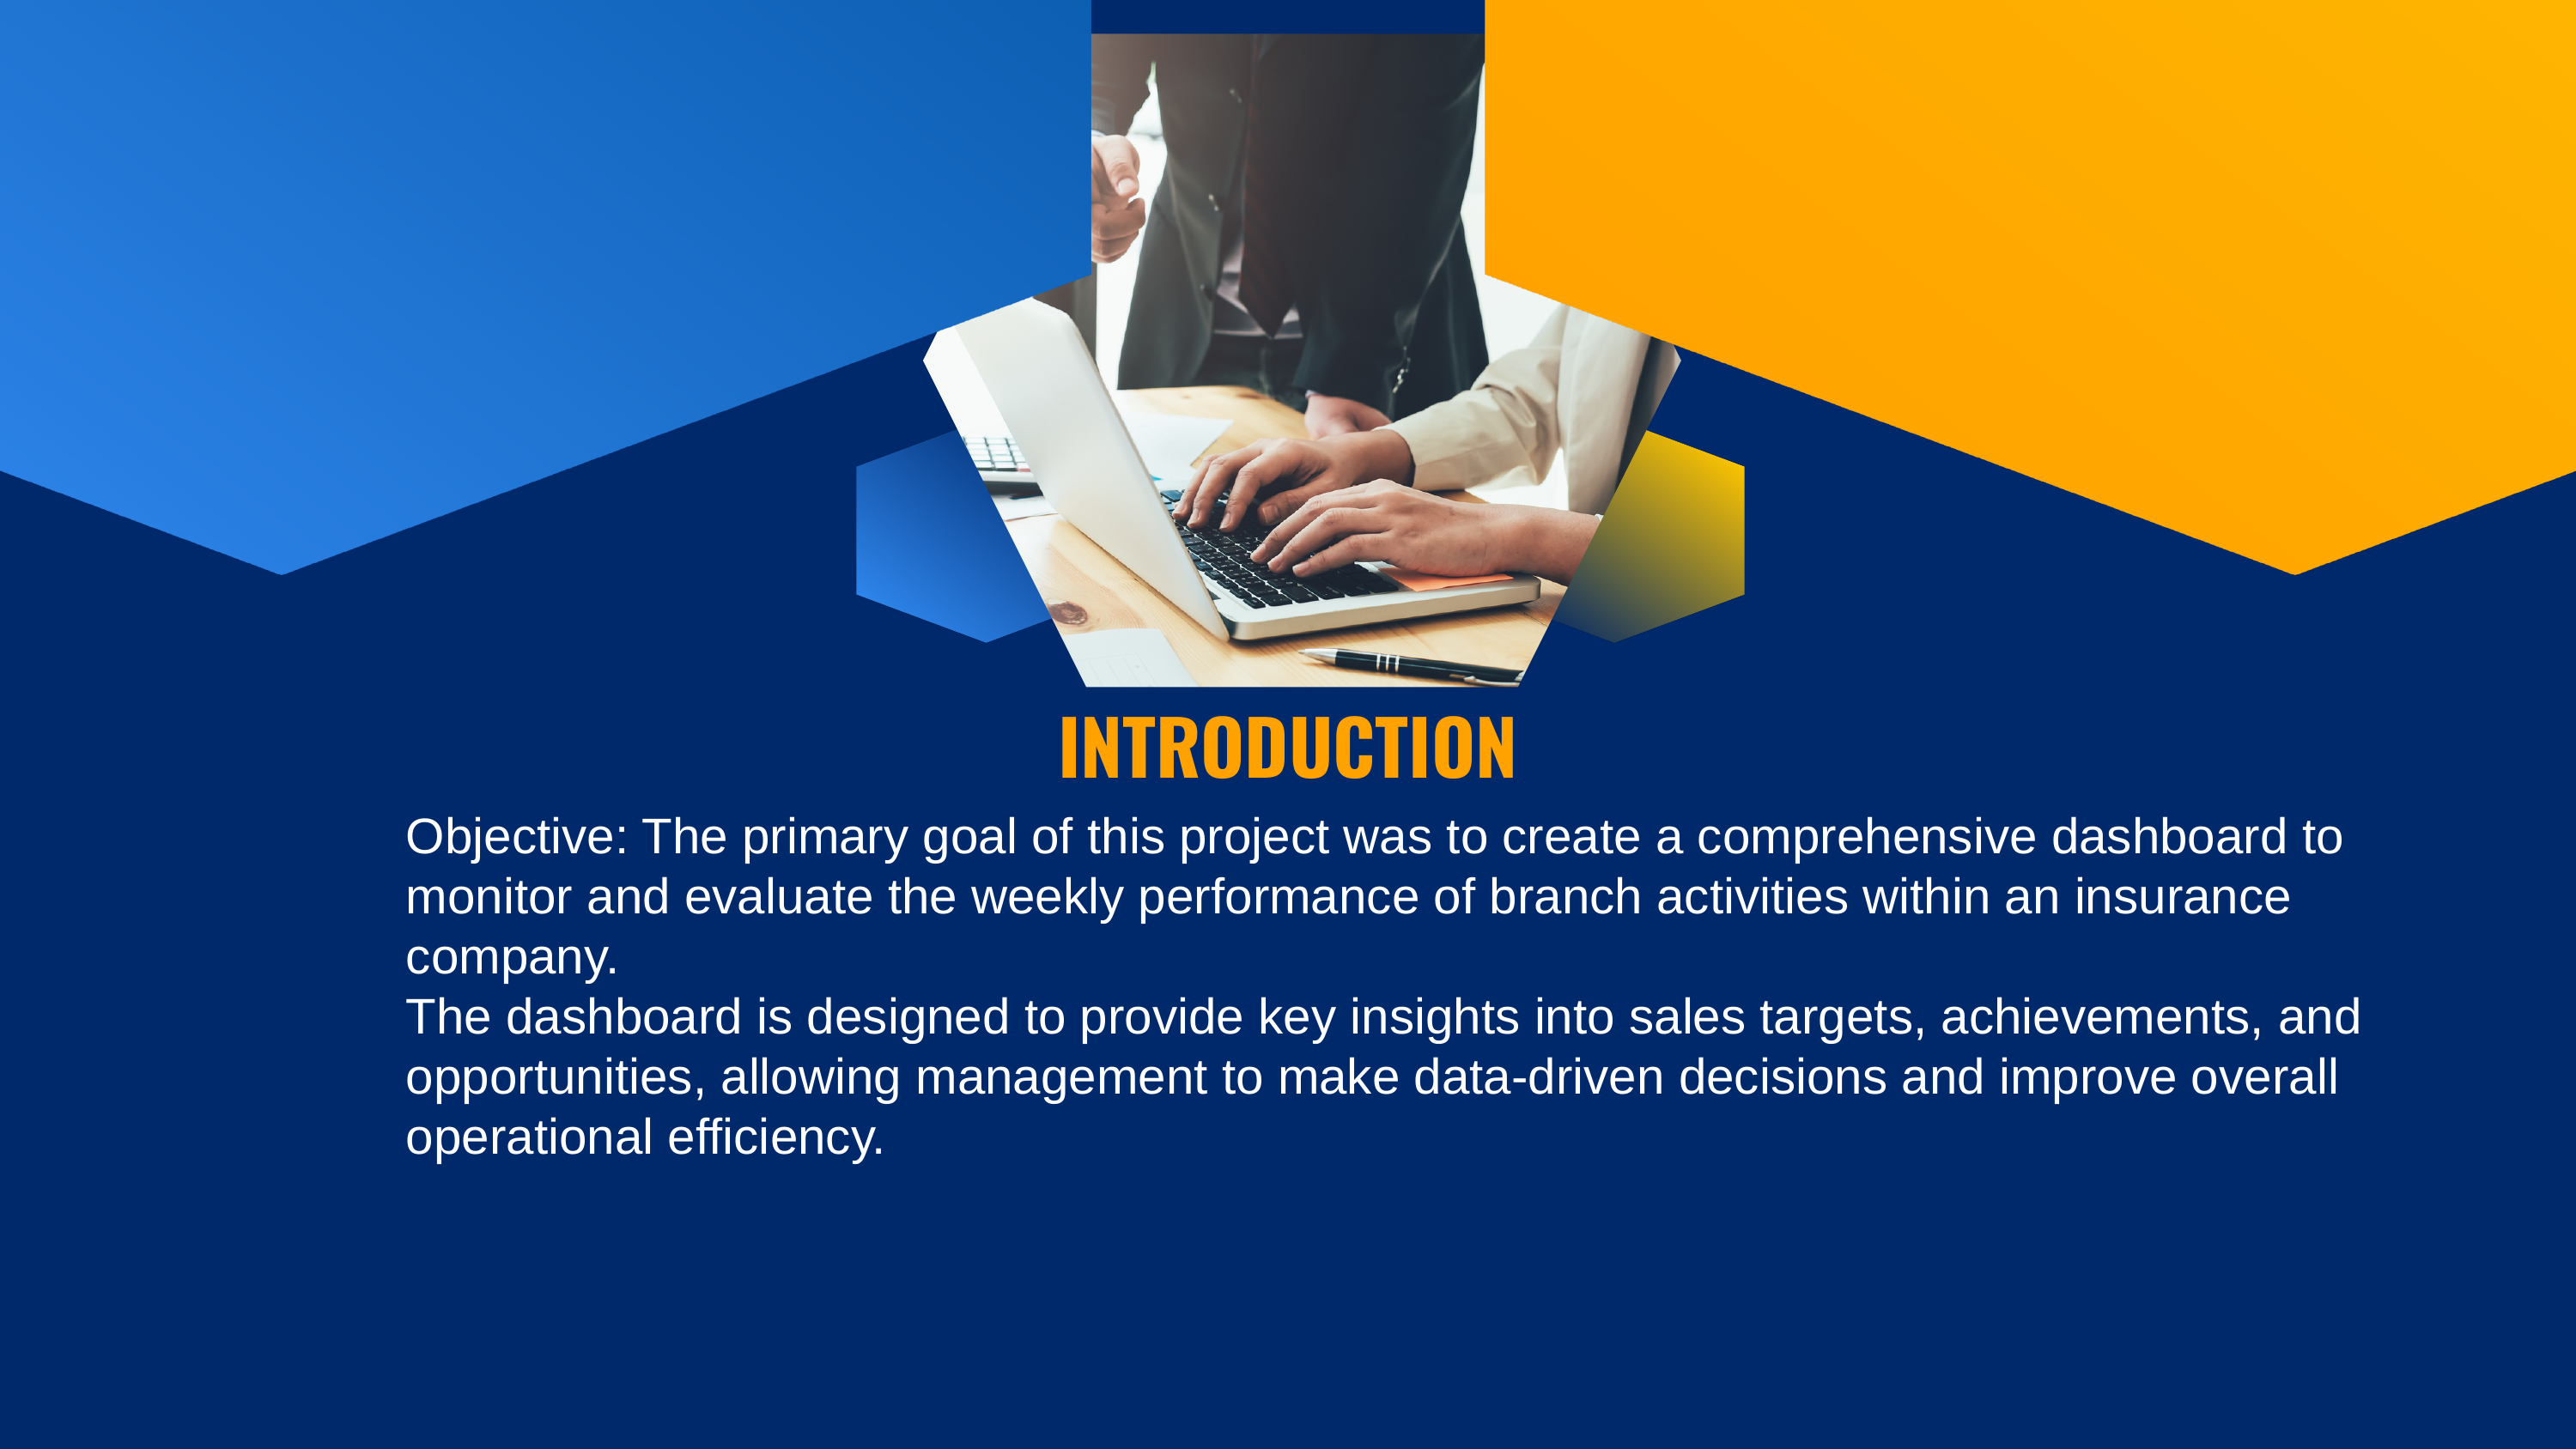

INTRODUCTION
Objective: The primary goal of this project was to create a comprehensive dashboard to monitor and evaluate the weekly performance of branch activities within an insurance company.
The dashboard is designed to provide key insights into sales targets, achievements, and opportunities, allowing management to make data-driven decisions and improve overall operational efficiency.